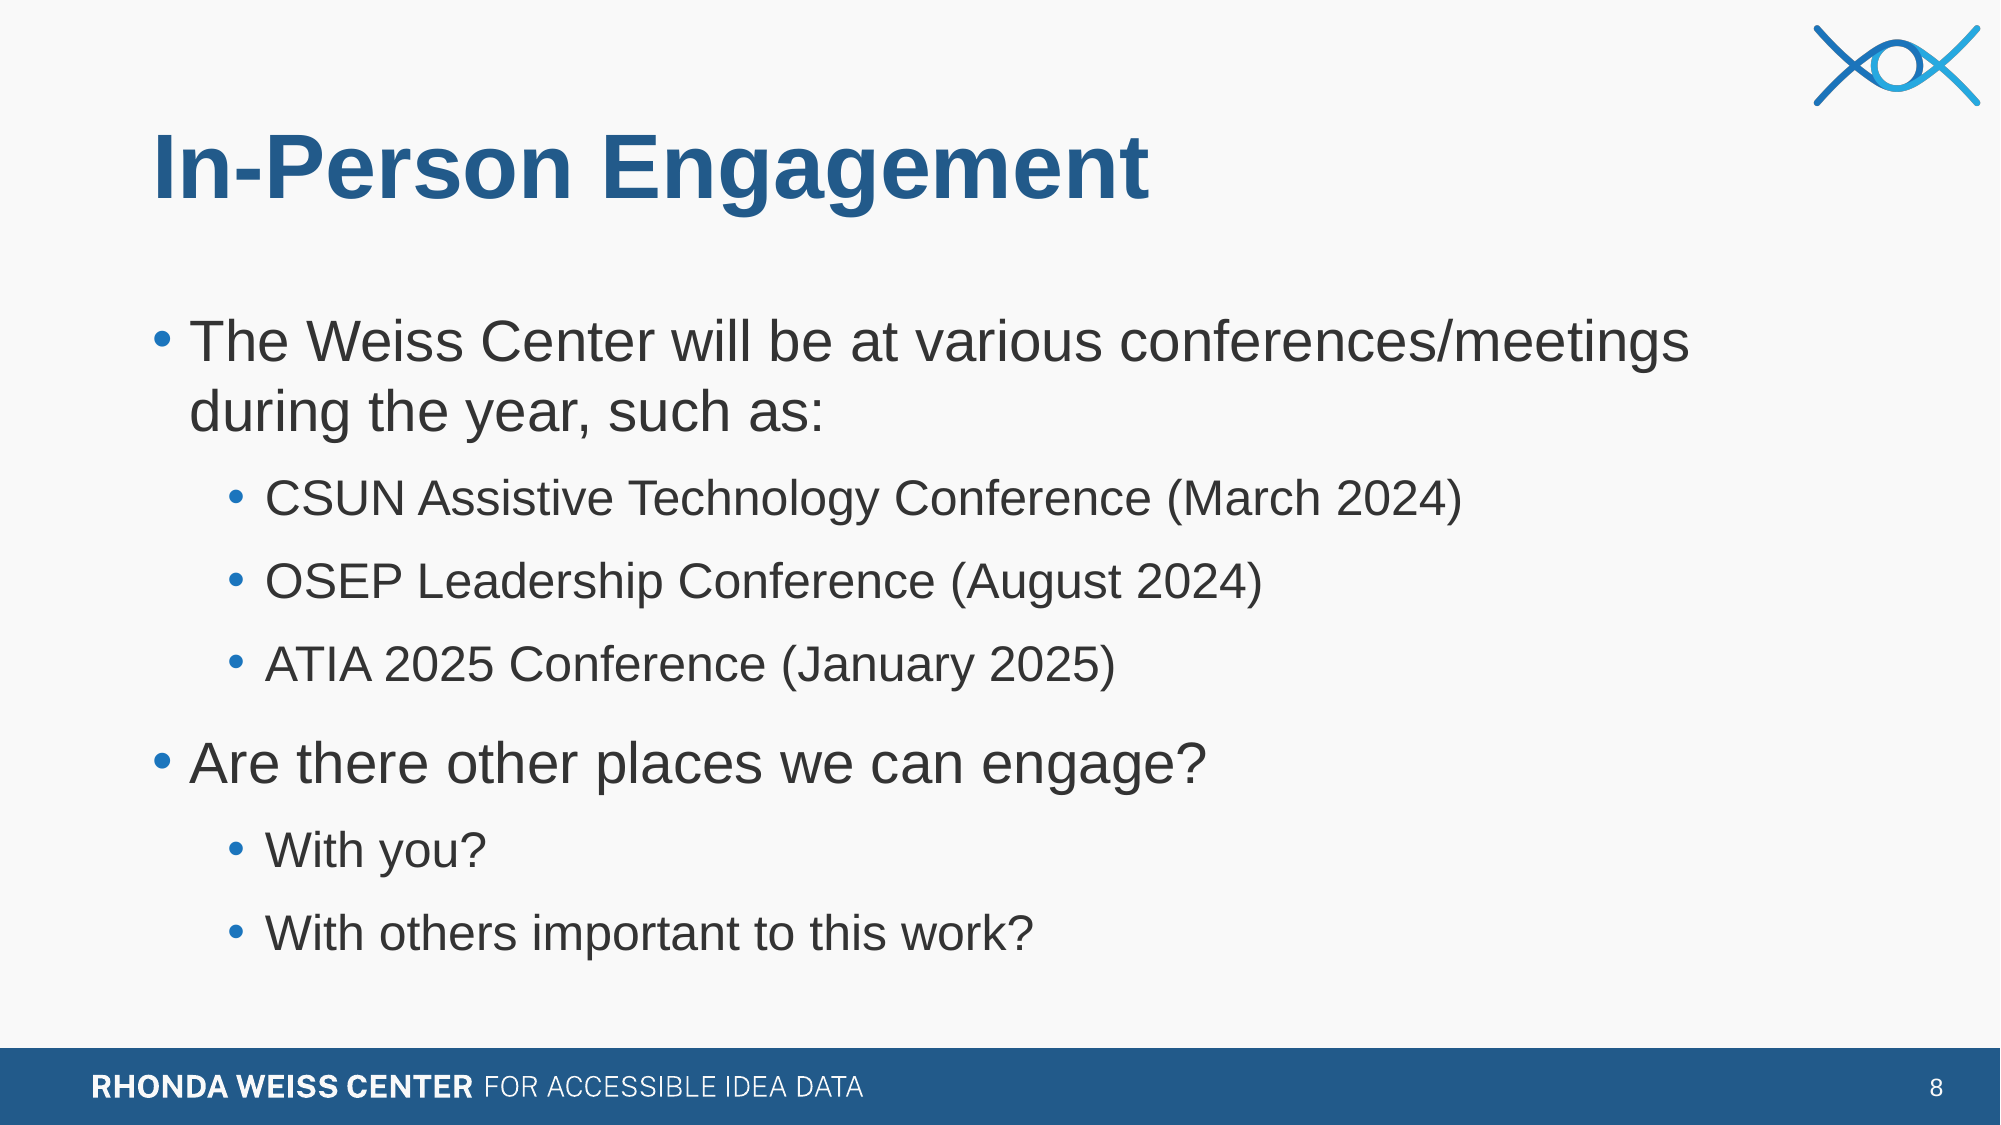

# In-Person Engagement
The Weiss Center will be at various conferences/meetings during the year, such as:
CSUN Assistive Technology Conference (March 2024)
OSEP Leadership Conference (August 2024)
ATIA 2025 Conference (January 2025)
Are there other places we can engage?
With you?
With others important to this work?